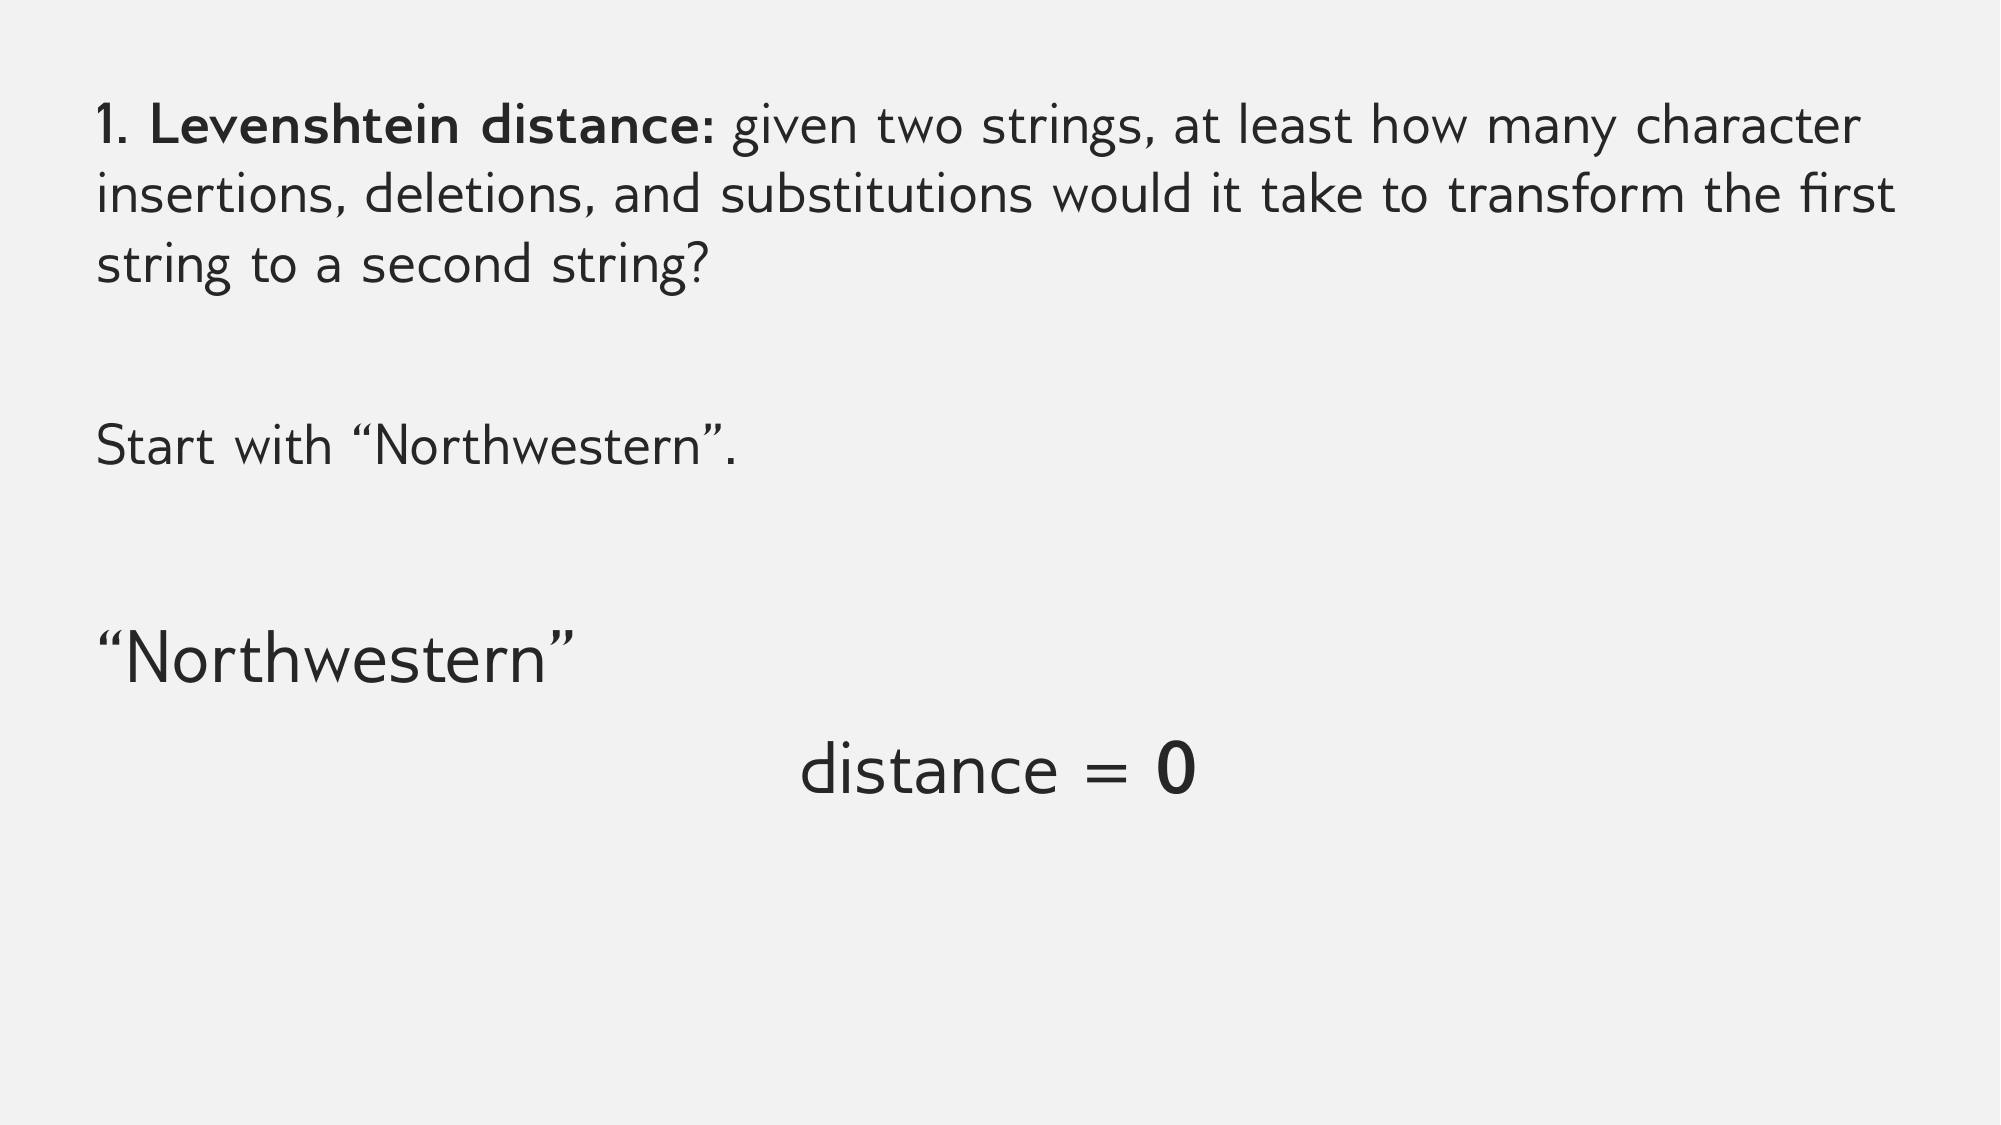

1. Levenshtein distance: given two strings, at least how many character insertions, deletions, and substitutions would it take to transform the first string to a second string?

Start with “Northwestern”.

“Northwestern”
distance = 0